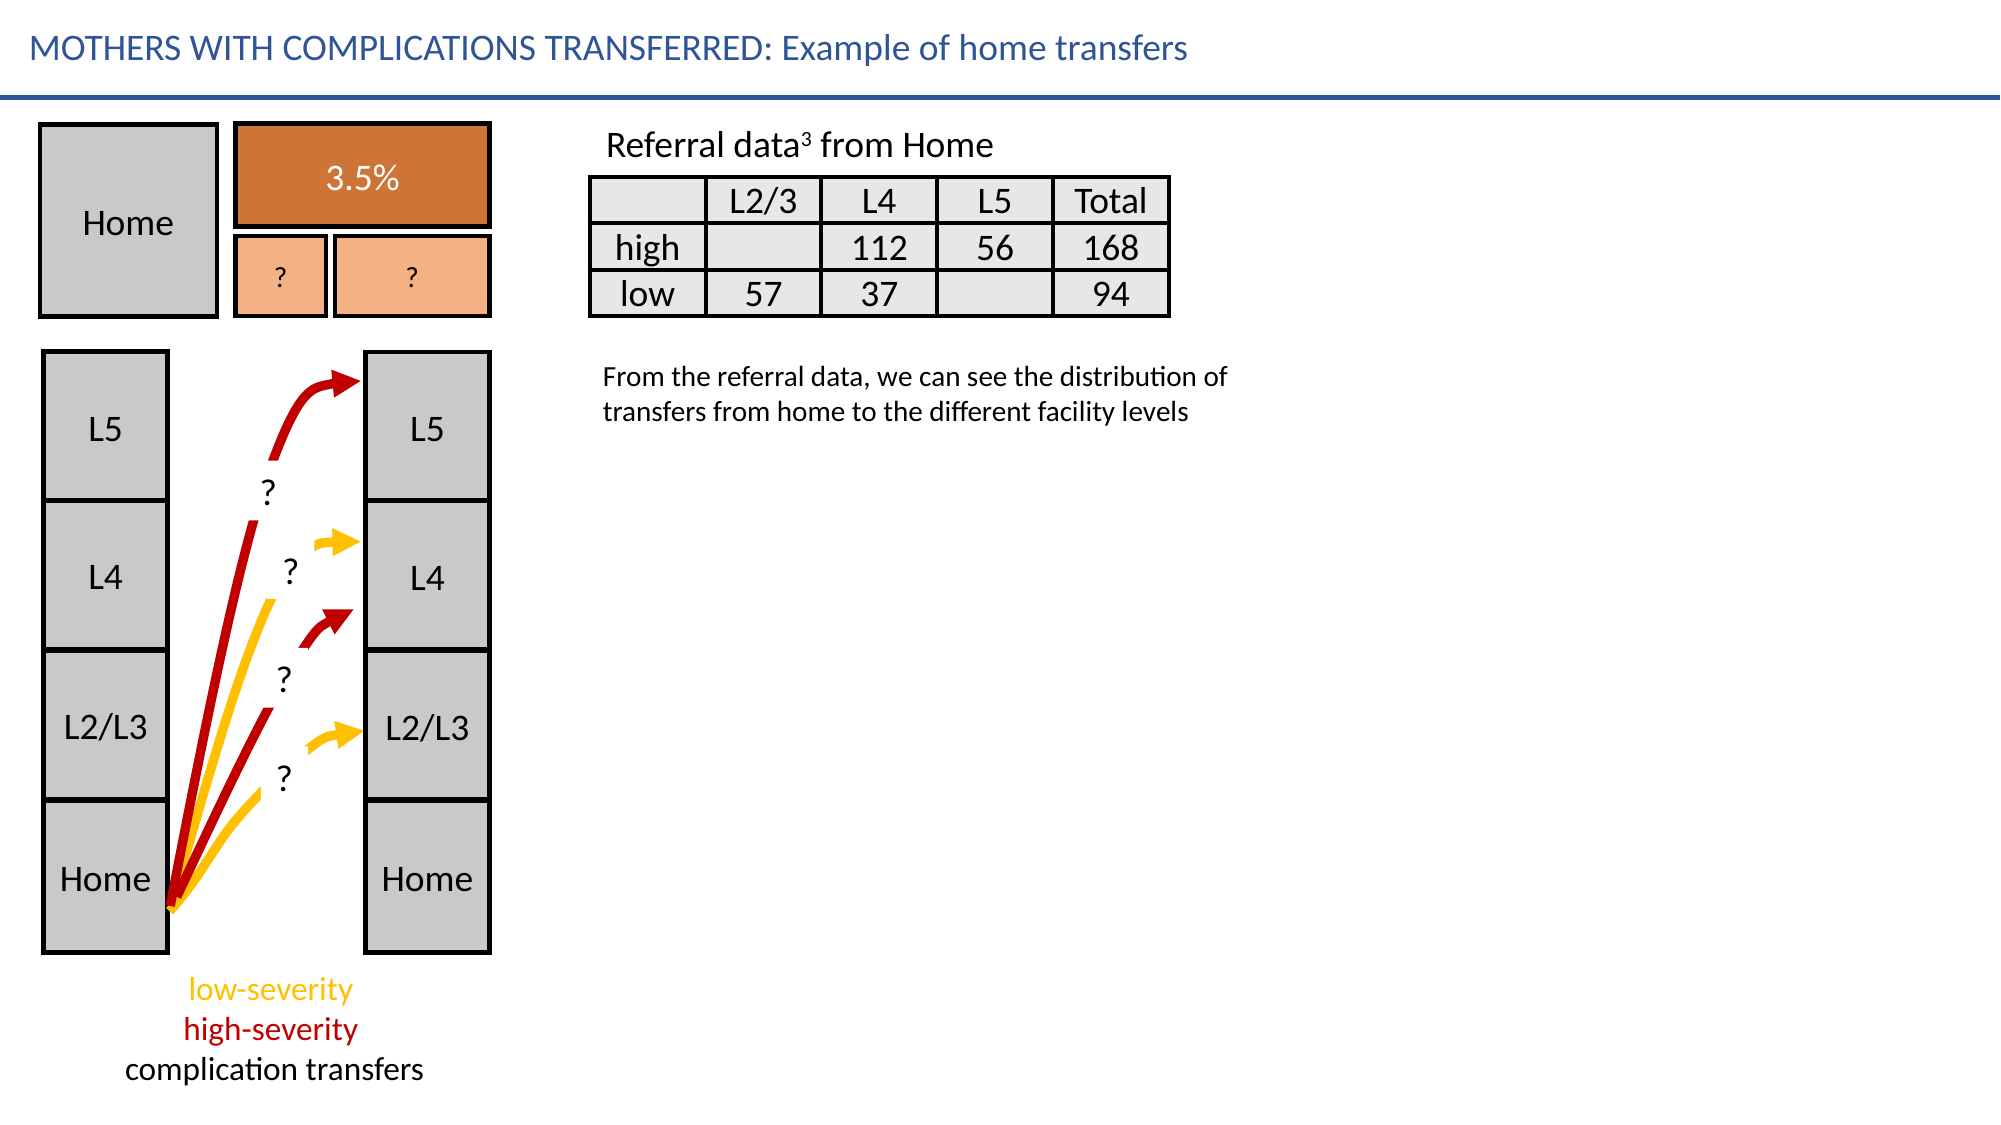

MOTHERS WITH COMPLICATIONS TRANSFERRED: Example of home transfers
Referral data3 from Home
3.5%
Home
?
?
|  | L2/3 | L4 | L5 | Total |
| --- | --- | --- | --- | --- |
| high |  | 112 | 56 | 168 |
| low | 57 | 37 |  | 94 |
From the referral data, we can see the distribution of transfers from home to the different facility levels
L5
L5

?
L4
L4
?

?
L2/L3
L2/L3

?
Home
Home
low-severity
high-severity
complication transfers